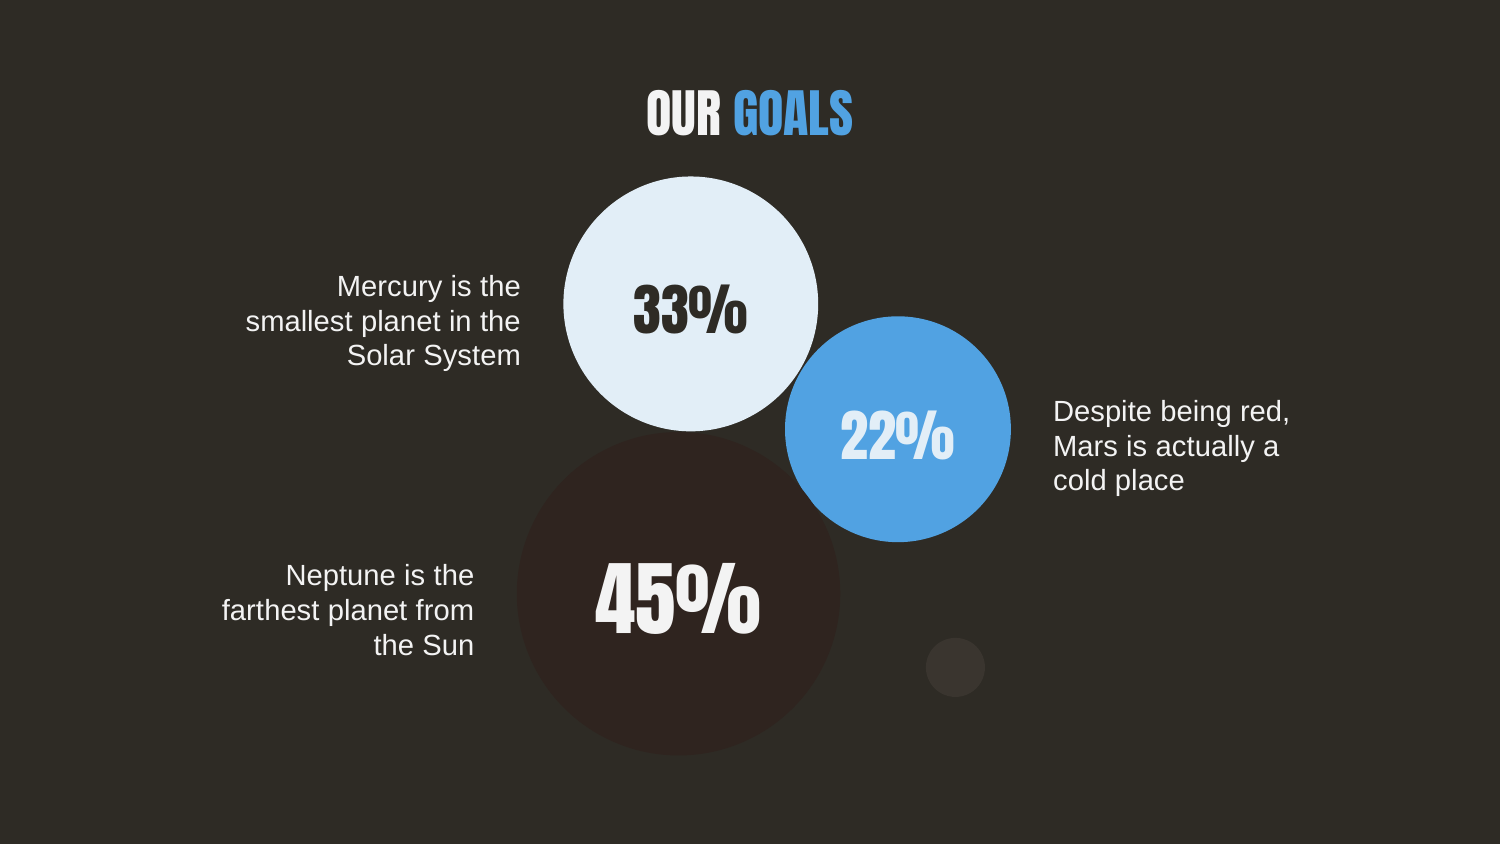

# OUR GOALS

33%
Mercury is the smallest planet in the Solar System

22%
Despite being red, Mars is actually a cold place

45%
Neptune is the farthest planet from the Sun